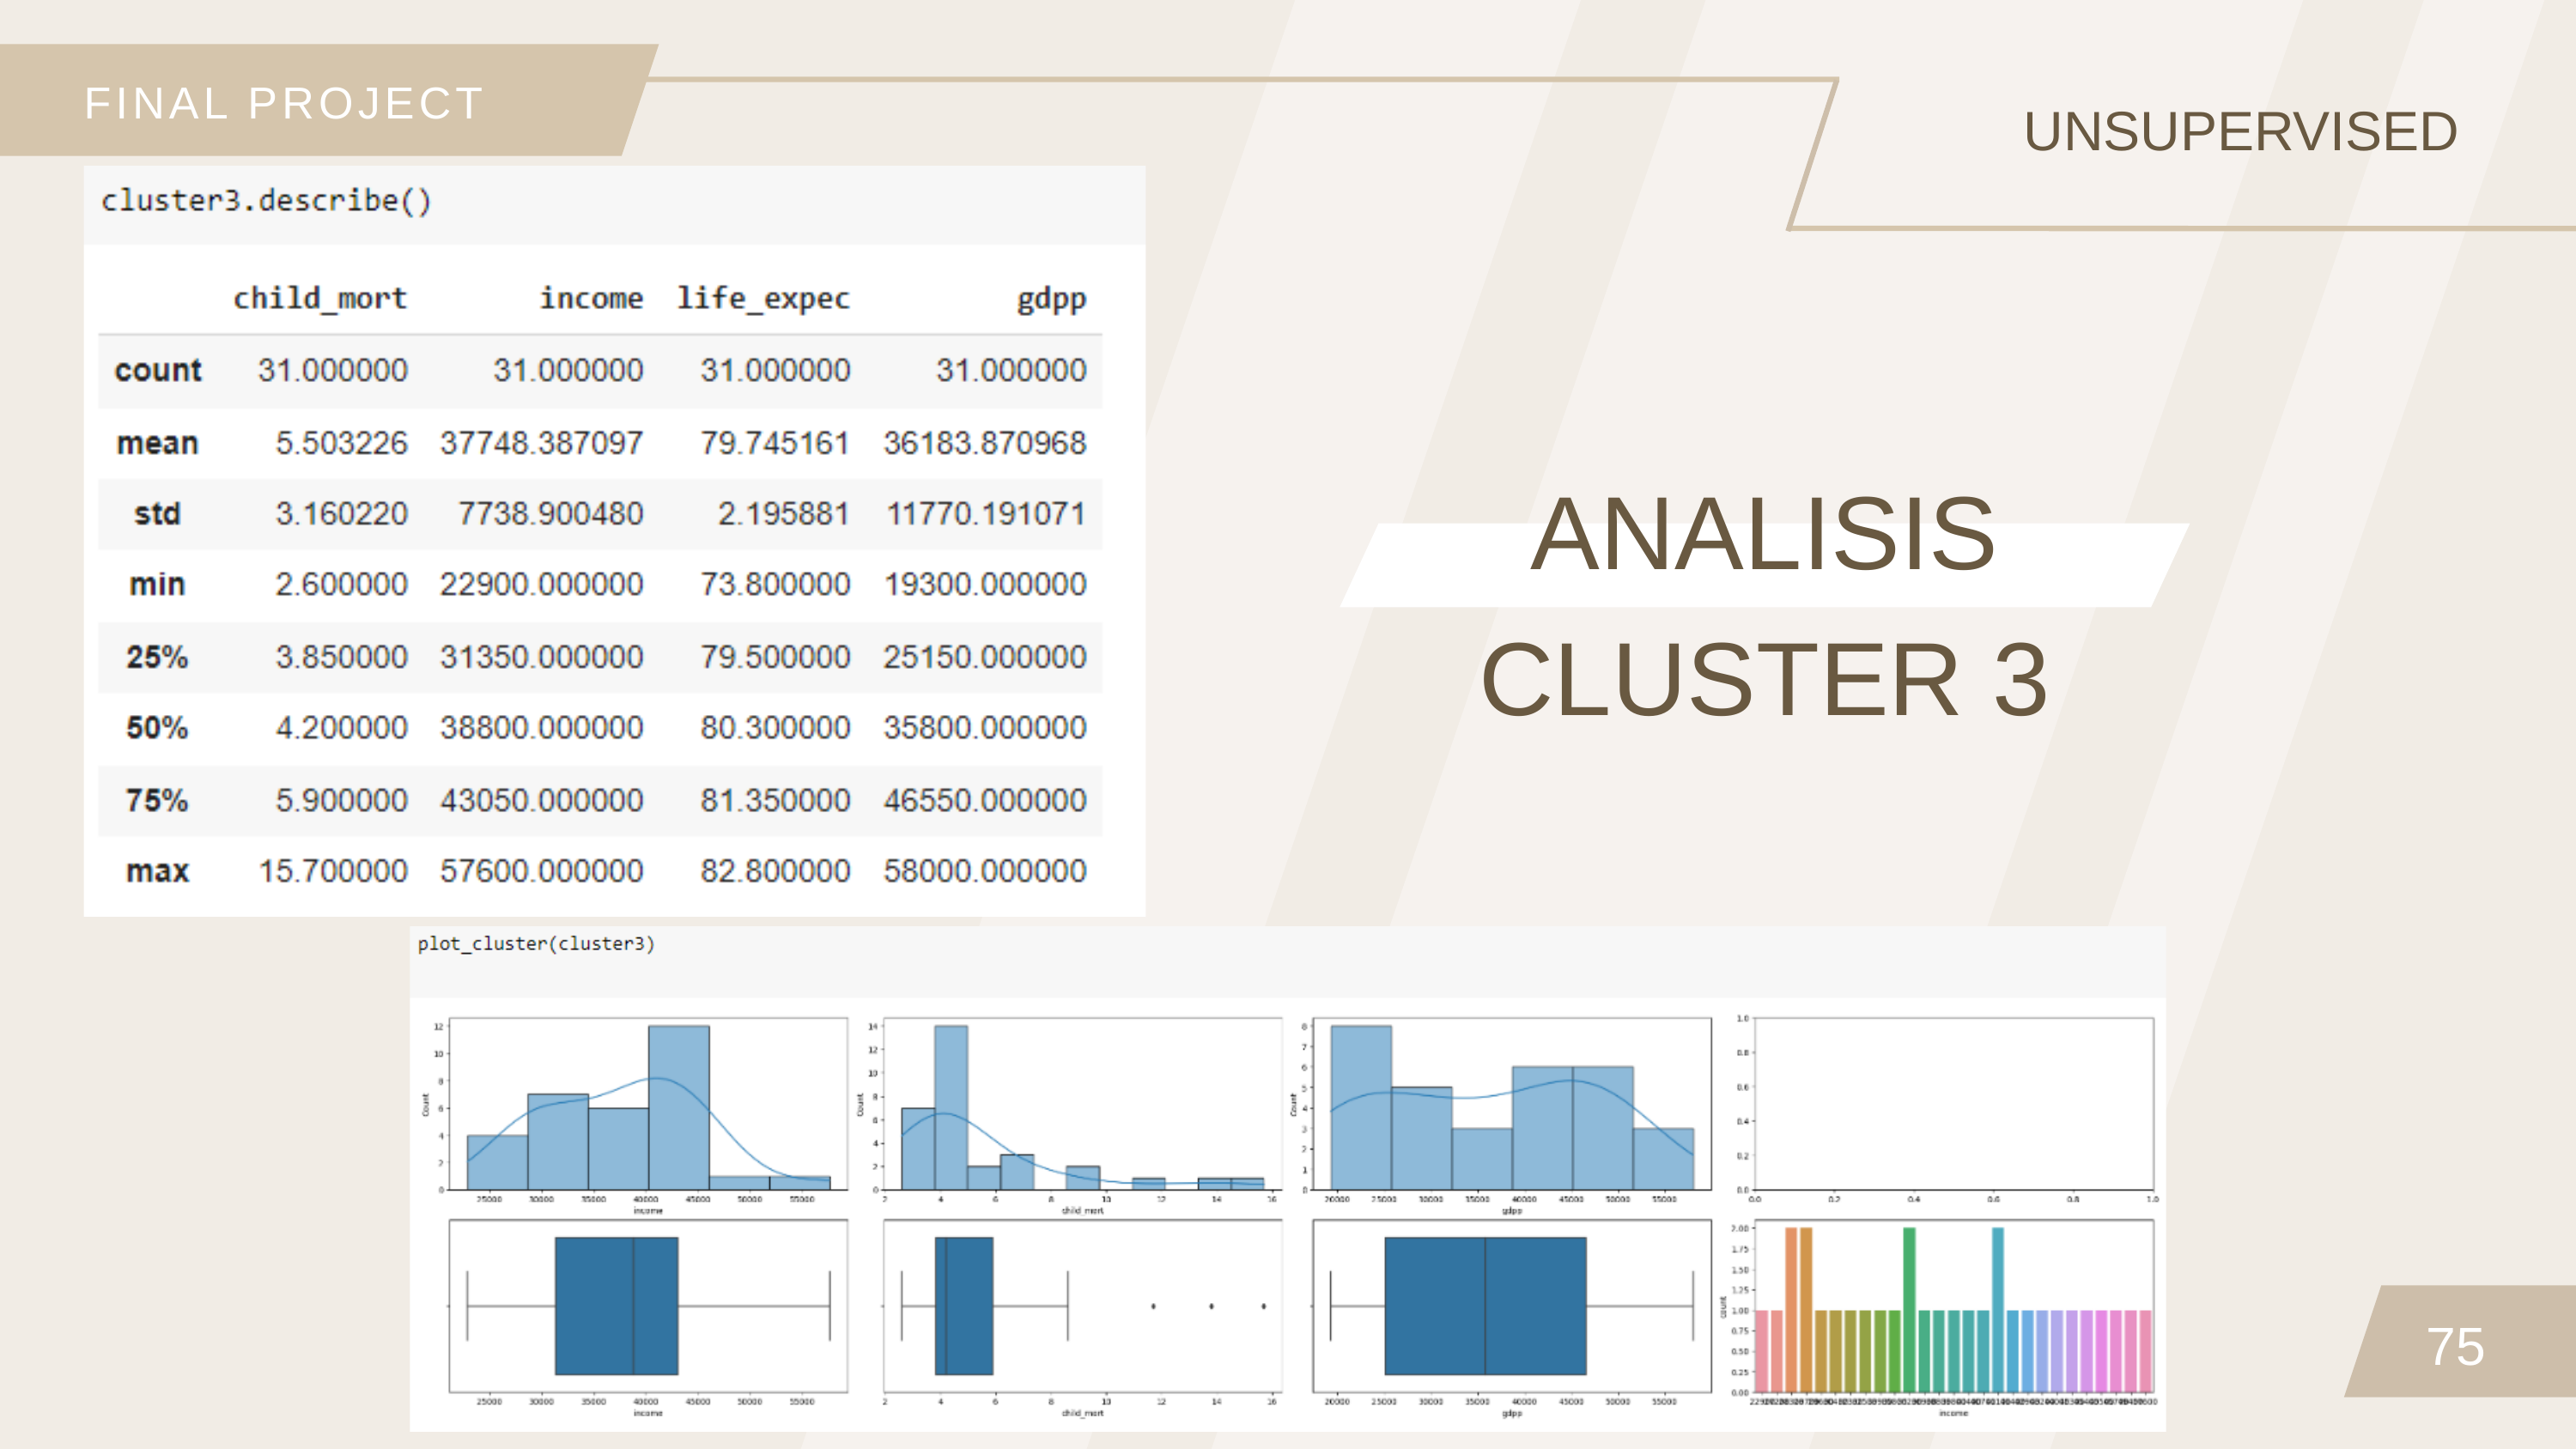

FINAL PROJECT

UNSUPERVISED

ANALISIS CLUSTER 3

75